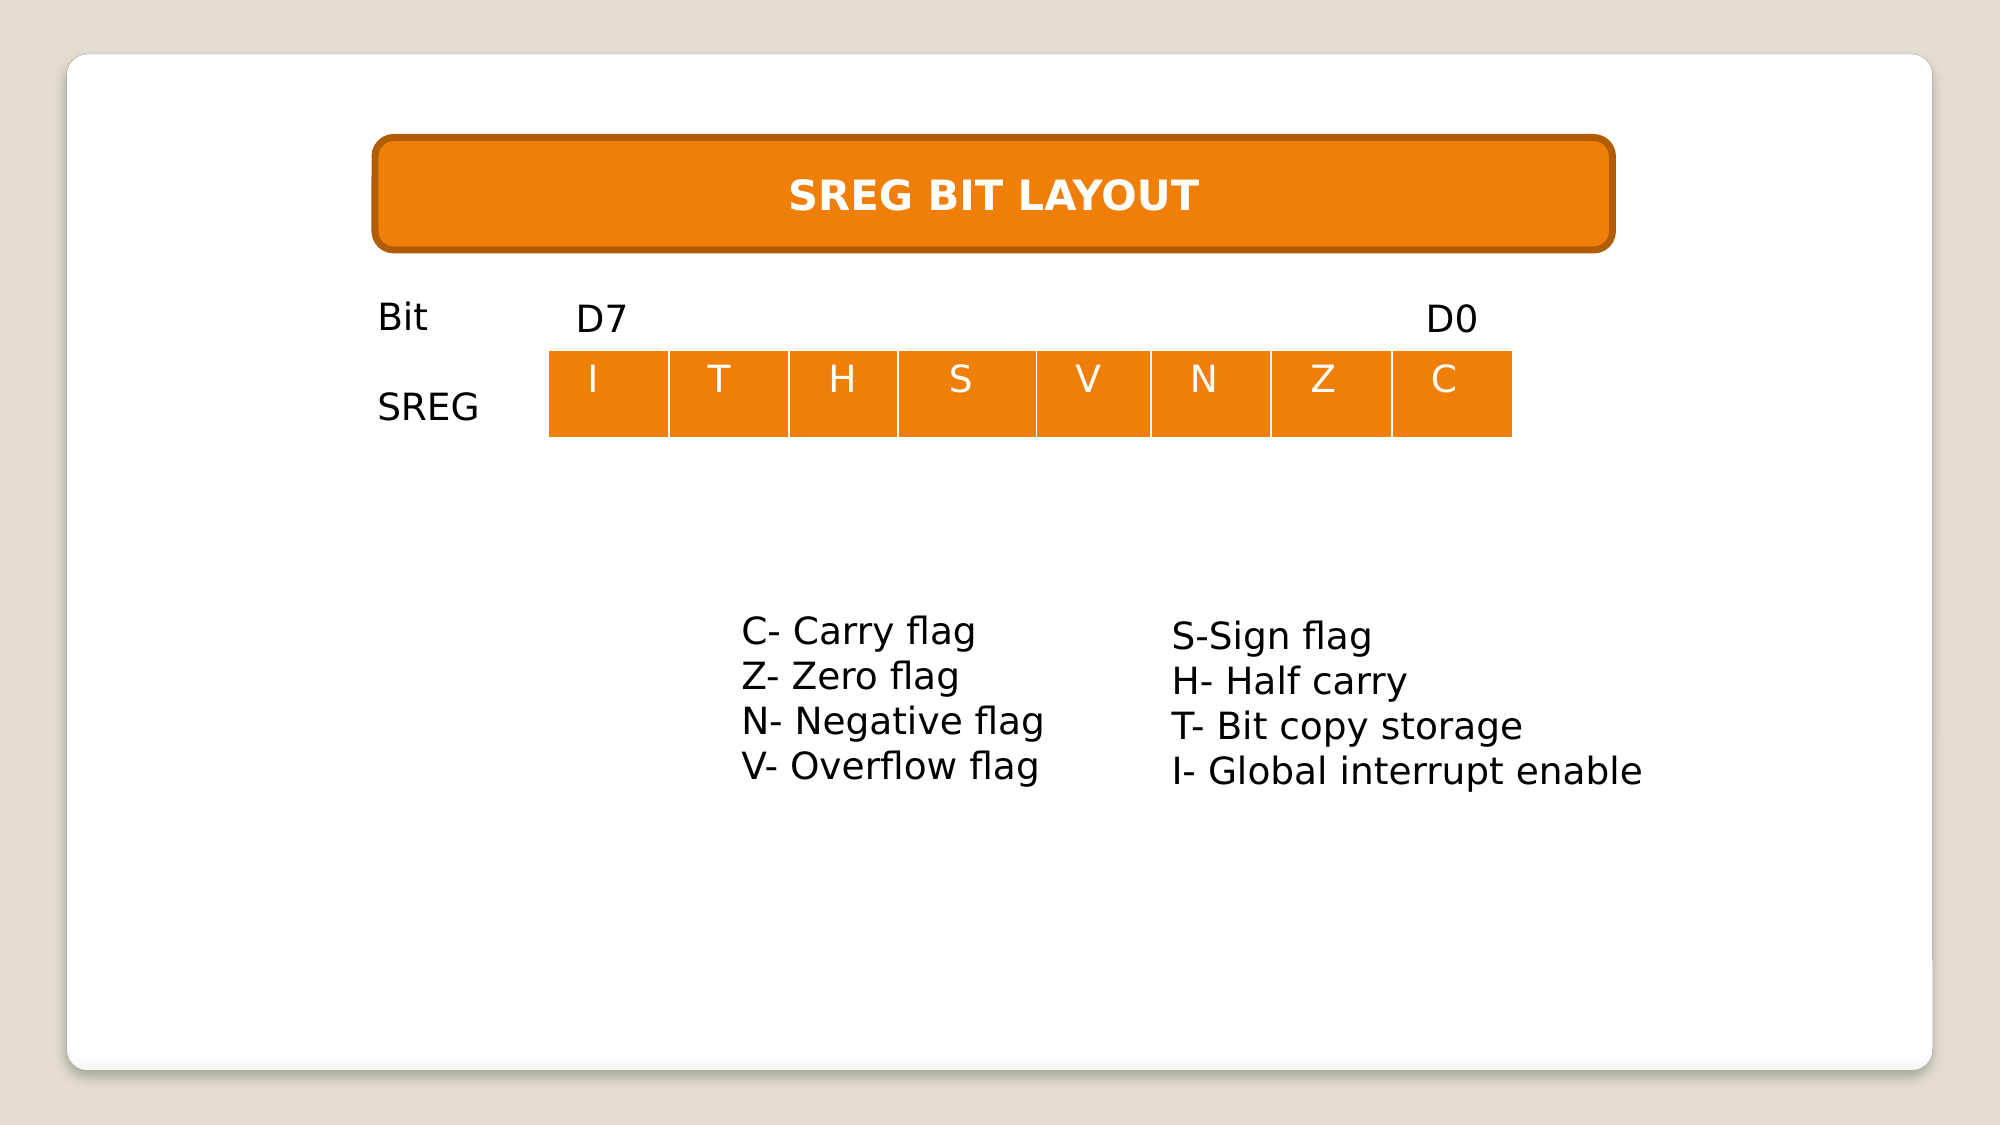

SREG BIT LAYOUT
Bit

SREG
   D7
   D0
| I | T | H | S | V | N | Z | C |
| --- | --- | --- | --- | --- | --- | --- | --- |
C- Carry flag
Z- Zero flag
N- Negative flag
V- Overflow flag
S-Sign flag
H- Half carry
T- Bit copy storage
I- Global interrupt enable